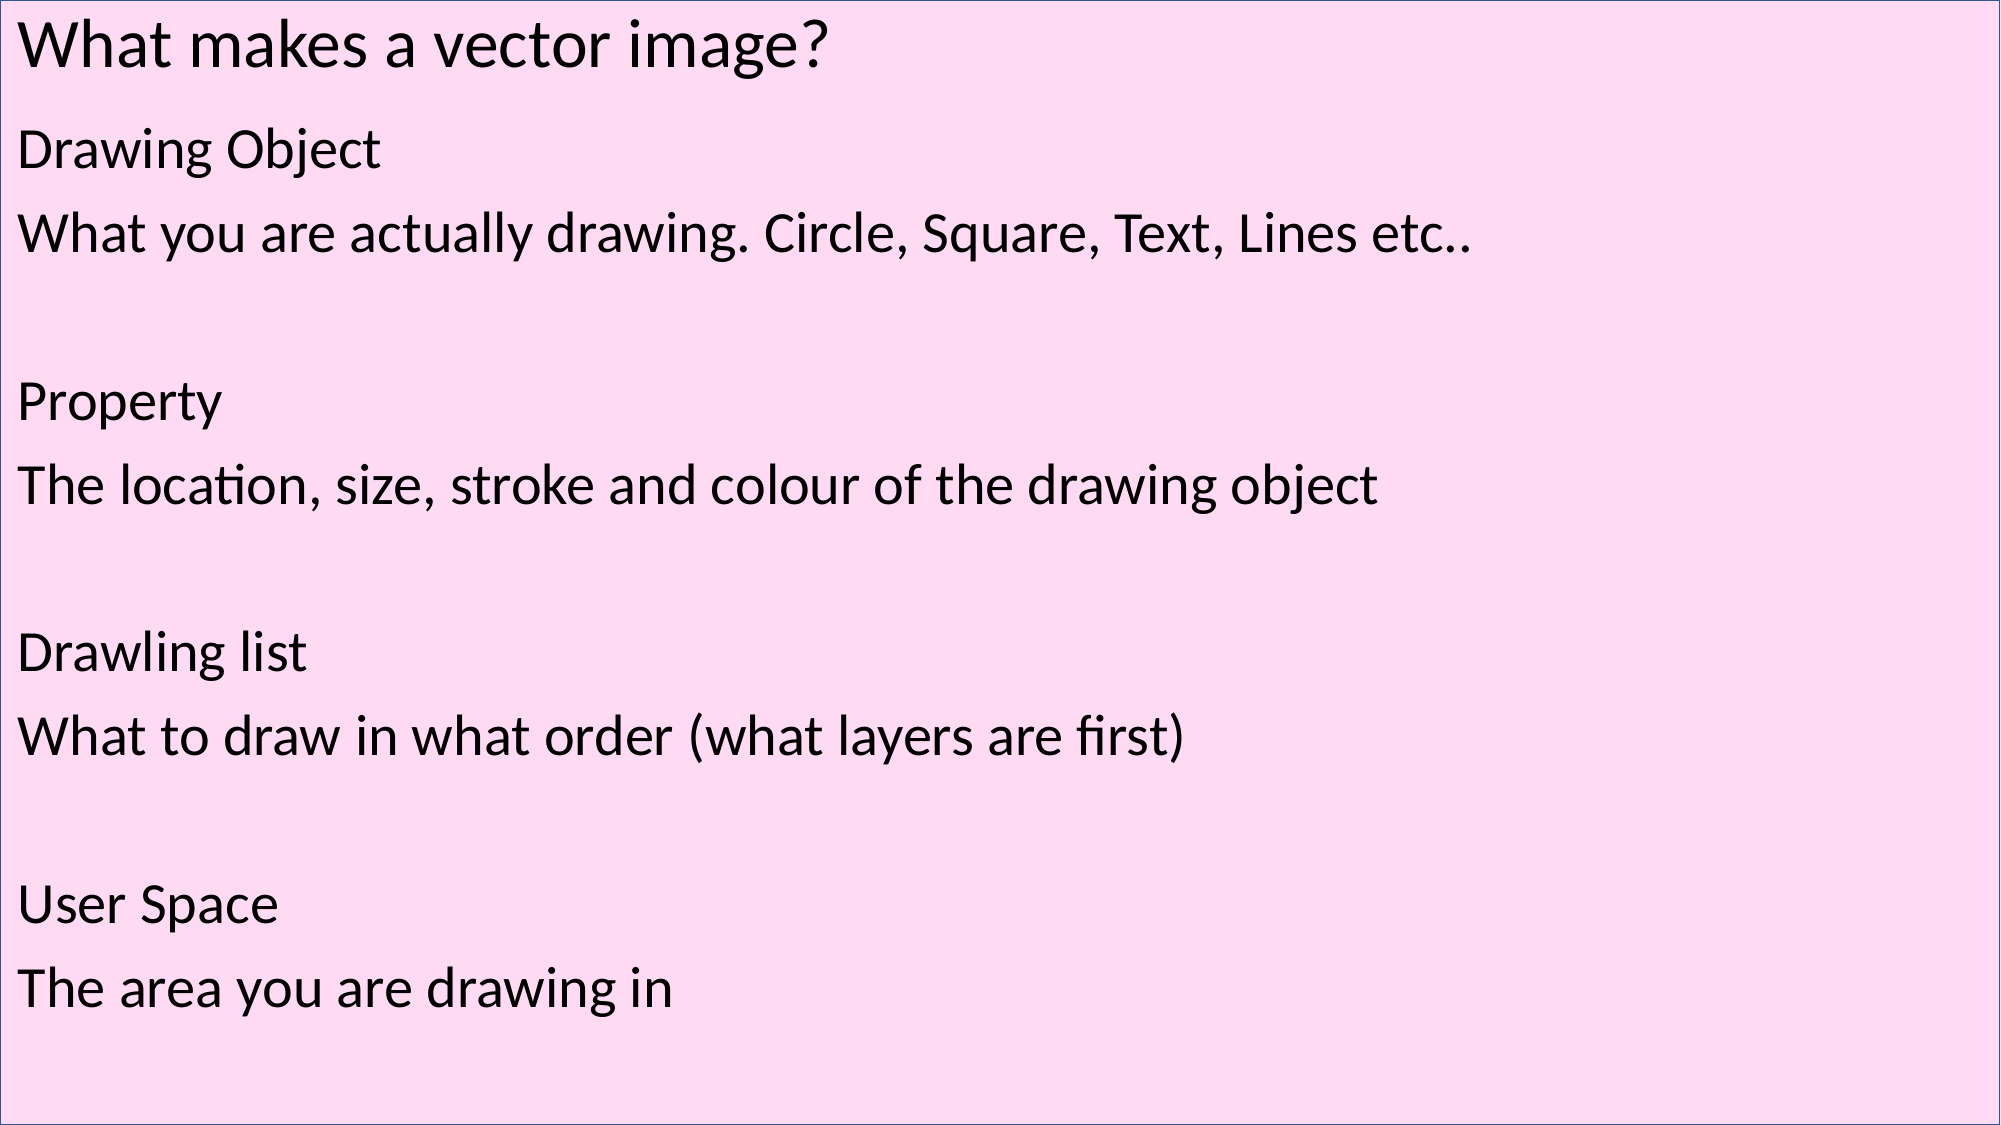

# What makes a vector image?
Drawing Object
What you are actually drawing. Circle, Square, Text, Lines etc..

Property
The location, size, stroke and colour of the drawing object

Drawling list
What to draw in what order (what layers are first)

User Space
The area you are drawing in